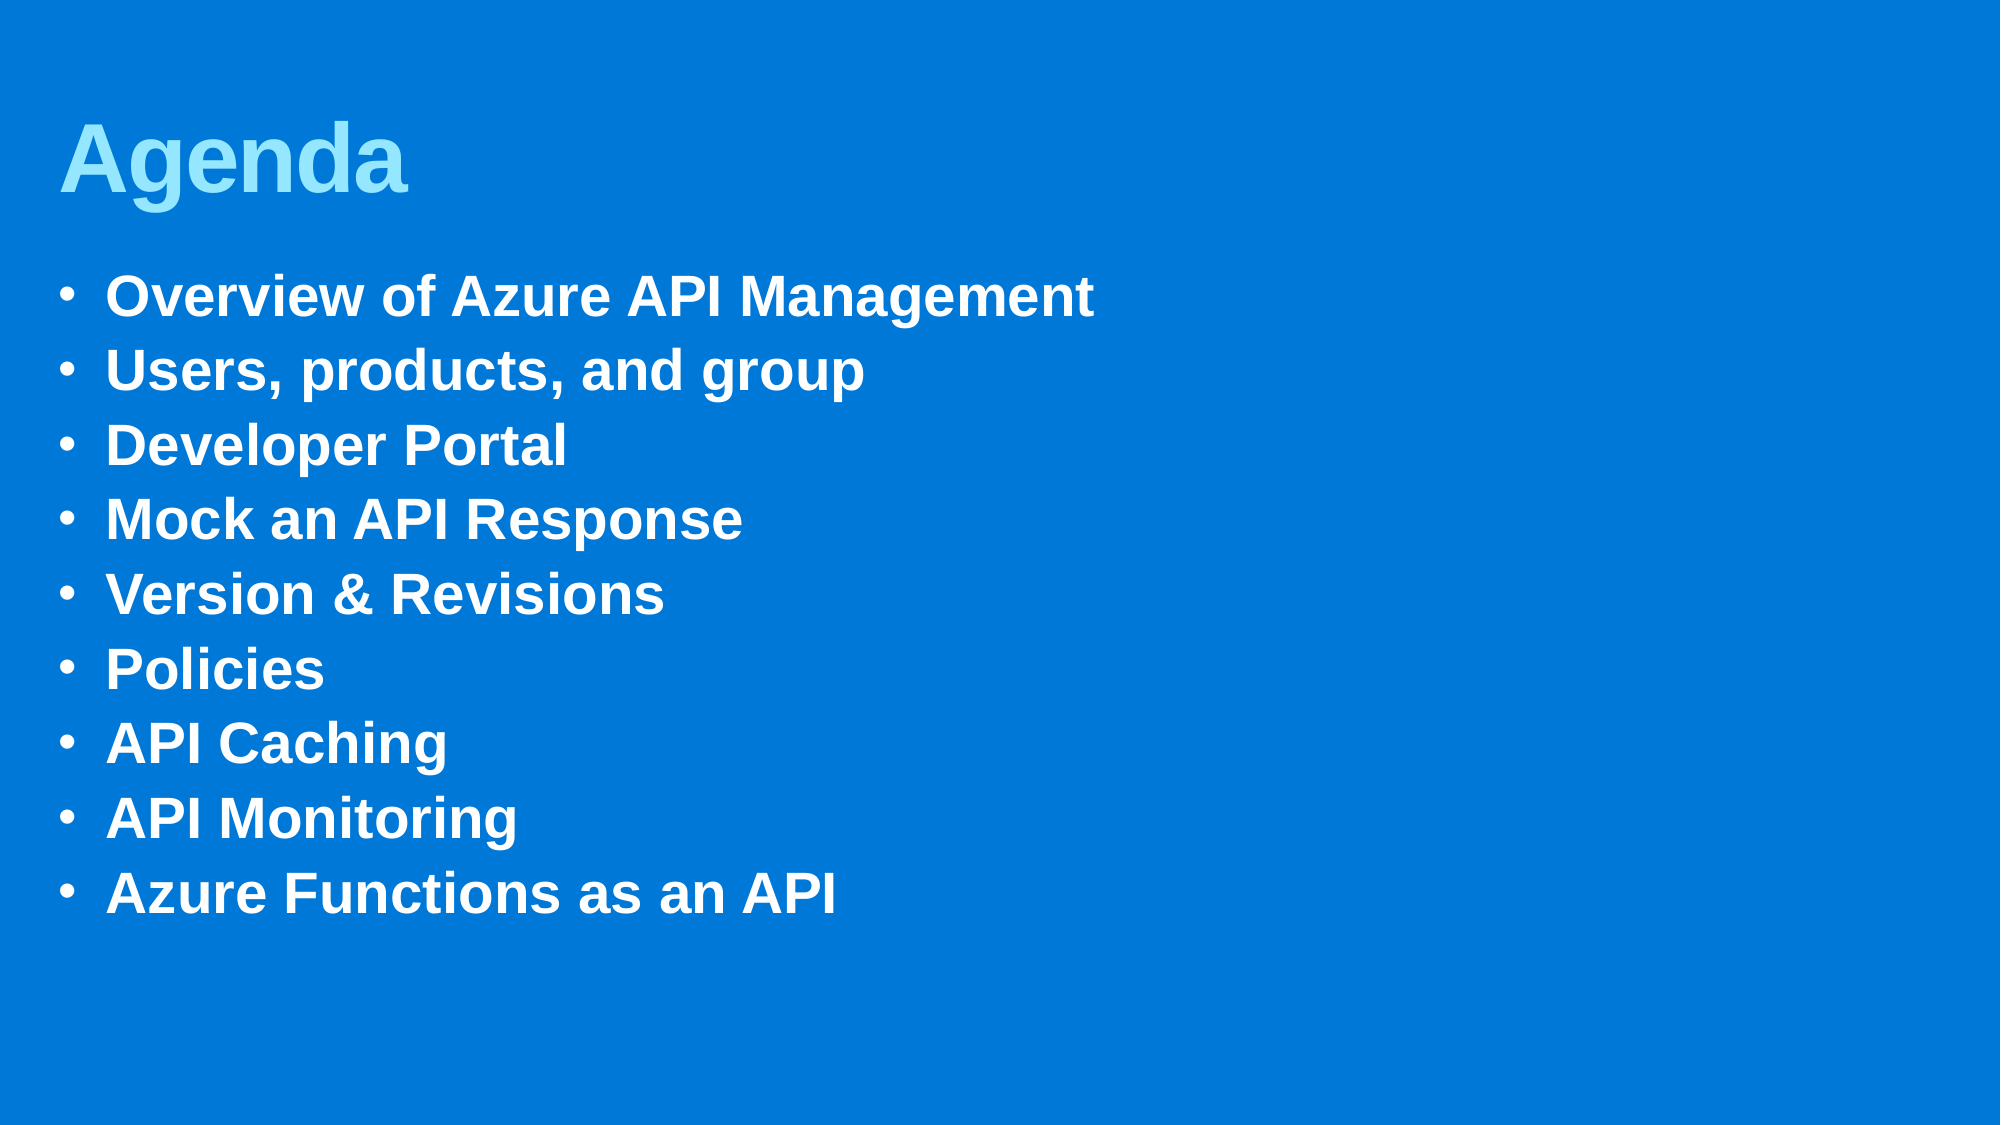

Agenda
Overview of Azure API Management
Users, products, and group
Developer Portal
Mock an API Response
Version & Revisions
Policies
API Caching
API Monitoring
Azure Functions as an API